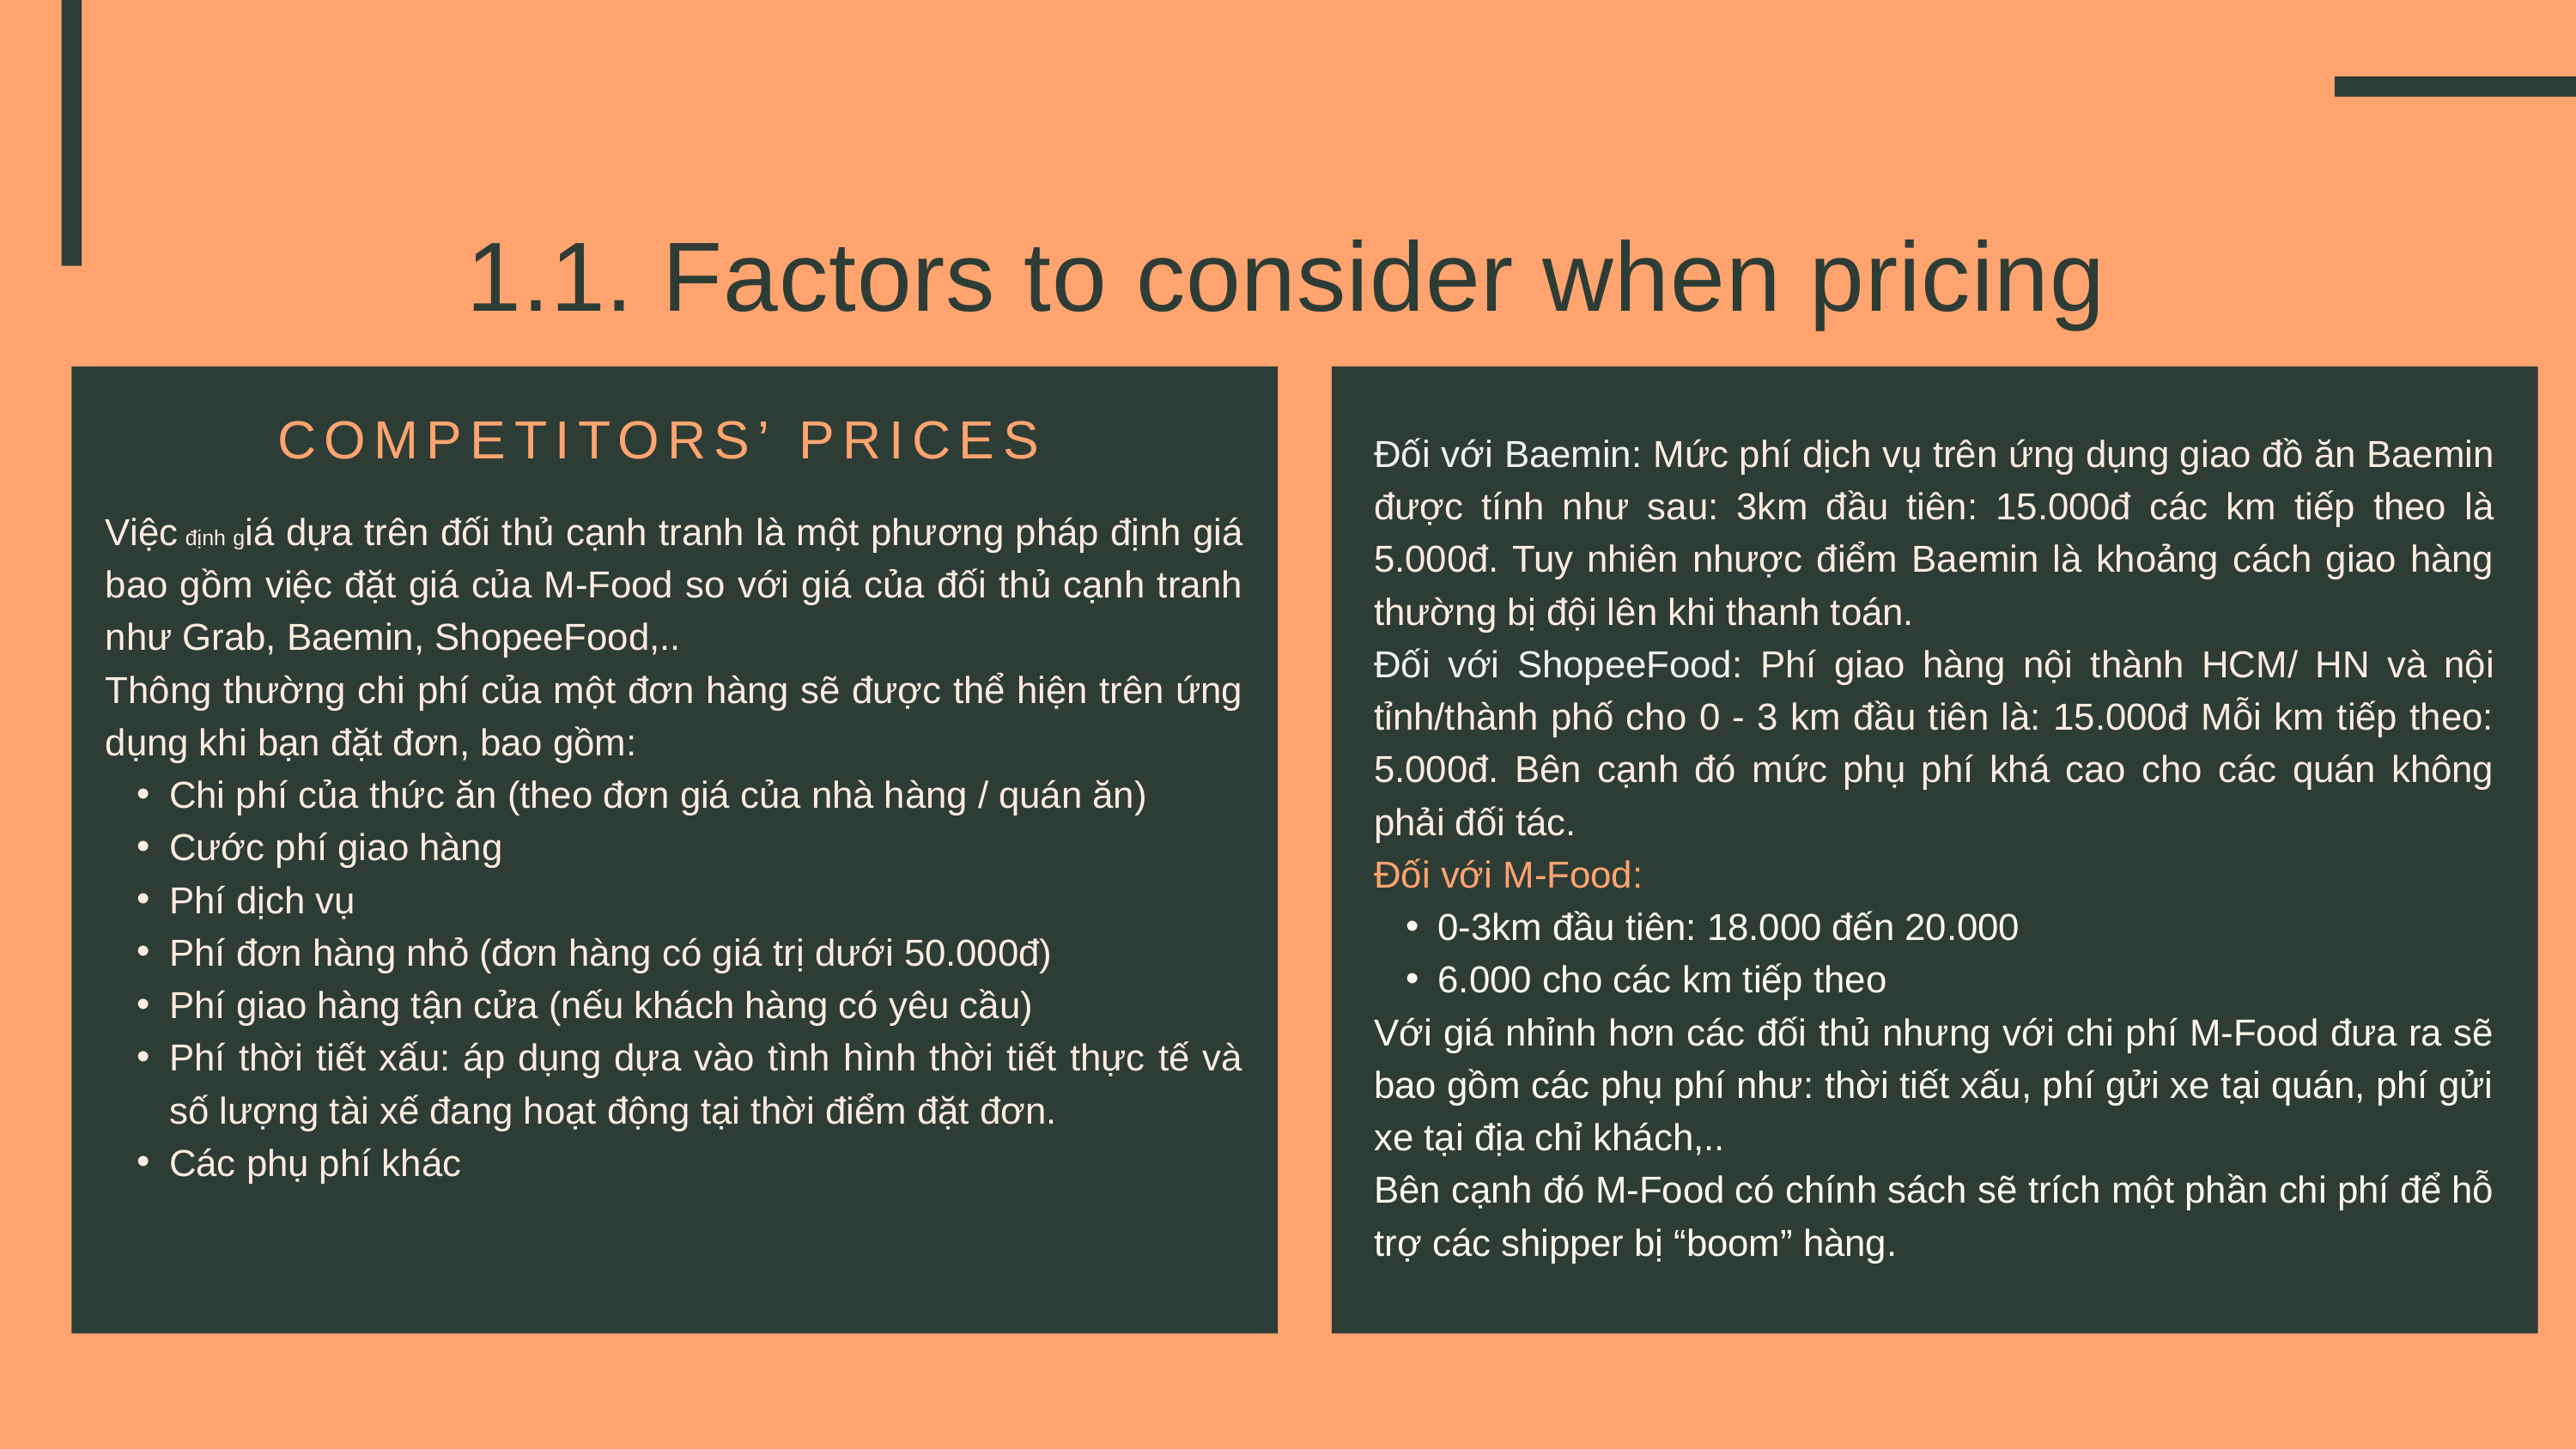

1.1. Factors to consider when pricing

 COMPETITORS’ PRICES
Đối với Baemin: Mức phí dịch vụ trên ứng dụng giao đồ ăn Baemin được tính như sau: 3km đầu tiên: 15.000đ các km tiếp theo là 5.000đ. Tuy nhiên nhược điểm Baemin là khoảng cách giao hàng thường bị đội lên khi thanh toán.
Đối với ShopeeFood: Phí giao hàng nội thành HCM/ HN và nội tỉnh/thành phố cho 0 - 3 km đầu tiên là: 15.000đ Mỗi km tiếp theo: 5.000đ. Bên cạnh đó mức phụ phí khá cao cho các quán không phải đối tác.
Đối với M-Food:
0-3km đầu tiên: 18.000 đến 20.000
6.000 cho các km tiếp theo
Với giá nhỉnh hơn các đối thủ nhưng với chi phí M-Food đưa ra sẽ bao gồm các phụ phí như: thời tiết xấu, phí gửi xe tại quán, phí gửi xe tại địa chỉ khách,..
Bên cạnh đó M-Food có chính sách sẽ trích một phần chi phí để hỗ trợ các shipper bị “boom” hàng.

Việc định giá dựa trên đối thủ cạnh tranh là một phương pháp định giá bao gồm việc đặt giá của M-Food so với giá của đối thủ cạnh tranh như Grab, Baemin, ShopeeFood,..
Thông thường chi phí của một đơn hàng sẽ được thể hiện trên ứng dụng khi bạn đặt đơn, bao gồm:
Chi phí của thức ăn (theo đơn giá của nhà hàng / quán ăn)
Cước phí giao hàng
Phí dịch vụ
Phí đơn hàng nhỏ (đơn hàng có giá trị dưới 50.000đ)
Phí giao hàng tận cửa (nếu khách hàng có yêu cầu)
Phí thời tiết xấu: áp dụng dựa vào tình hình thời tiết thực tế và số lượng tài xế đang hoạt động tại thời điểm đặt đơn.
Các phụ phí khác